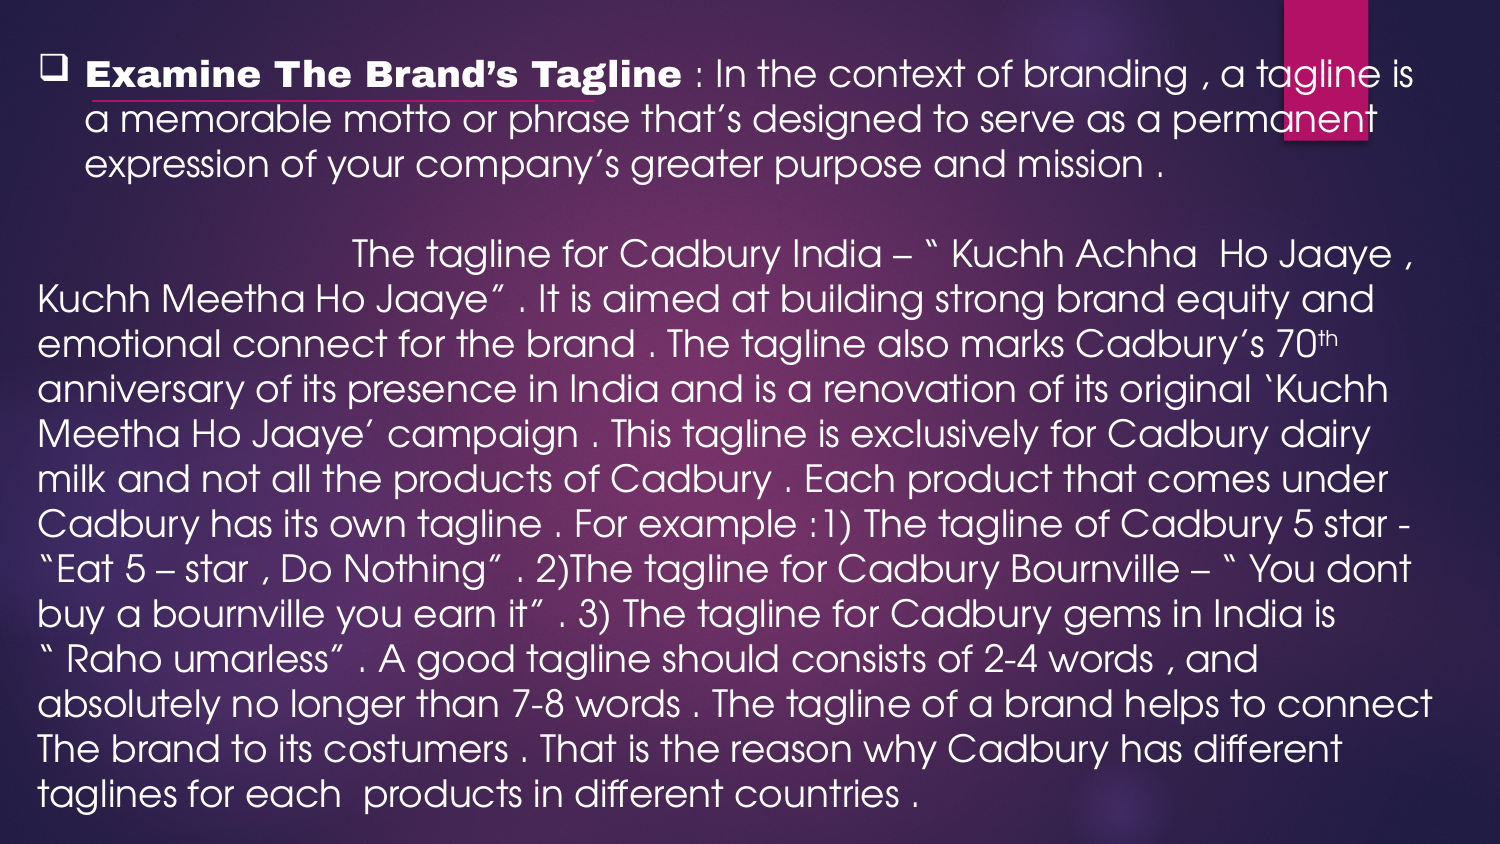

Examine The Brand’s Tagline : In the context of branding , a tagline is a memorable motto or phrase that’s designed to serve as a permanent expression of your company’s greater purpose and mission .

                              The tagline for Cadbury India – “ Kuchh Achha  Ho Jaaye ,
Kuchh Meetha Ho Jaaye” . It is aimed at building strong brand equity and emotional connect for the brand . The tagline also marks Cadbury’s 70th anniversary of its presence in India and is a renovation of its original ‘Kuchh
Meetha Ho Jaaye’ campaign . This tagline is exclusively for Cadbury dairy milk and not all the products of Cadbury . Each product that comes under Cadbury has its own tagline . For example :1) The tagline of Cadbury 5 star -  “Eat 5 – star , Do Nothing” . 2)The tagline for Cadbury Bournville – “ You dont buy a bournville you earn it” . 3) The tagline for Cadbury gems in India is
“ Raho umarless” . A good tagline should consists of 2-4 words , and absolutely no longer than 7-8 words . The tagline of a brand helps to connect
The brand to its costumers . That is the reason why Cadbury has different taglines for each  products in different countries .